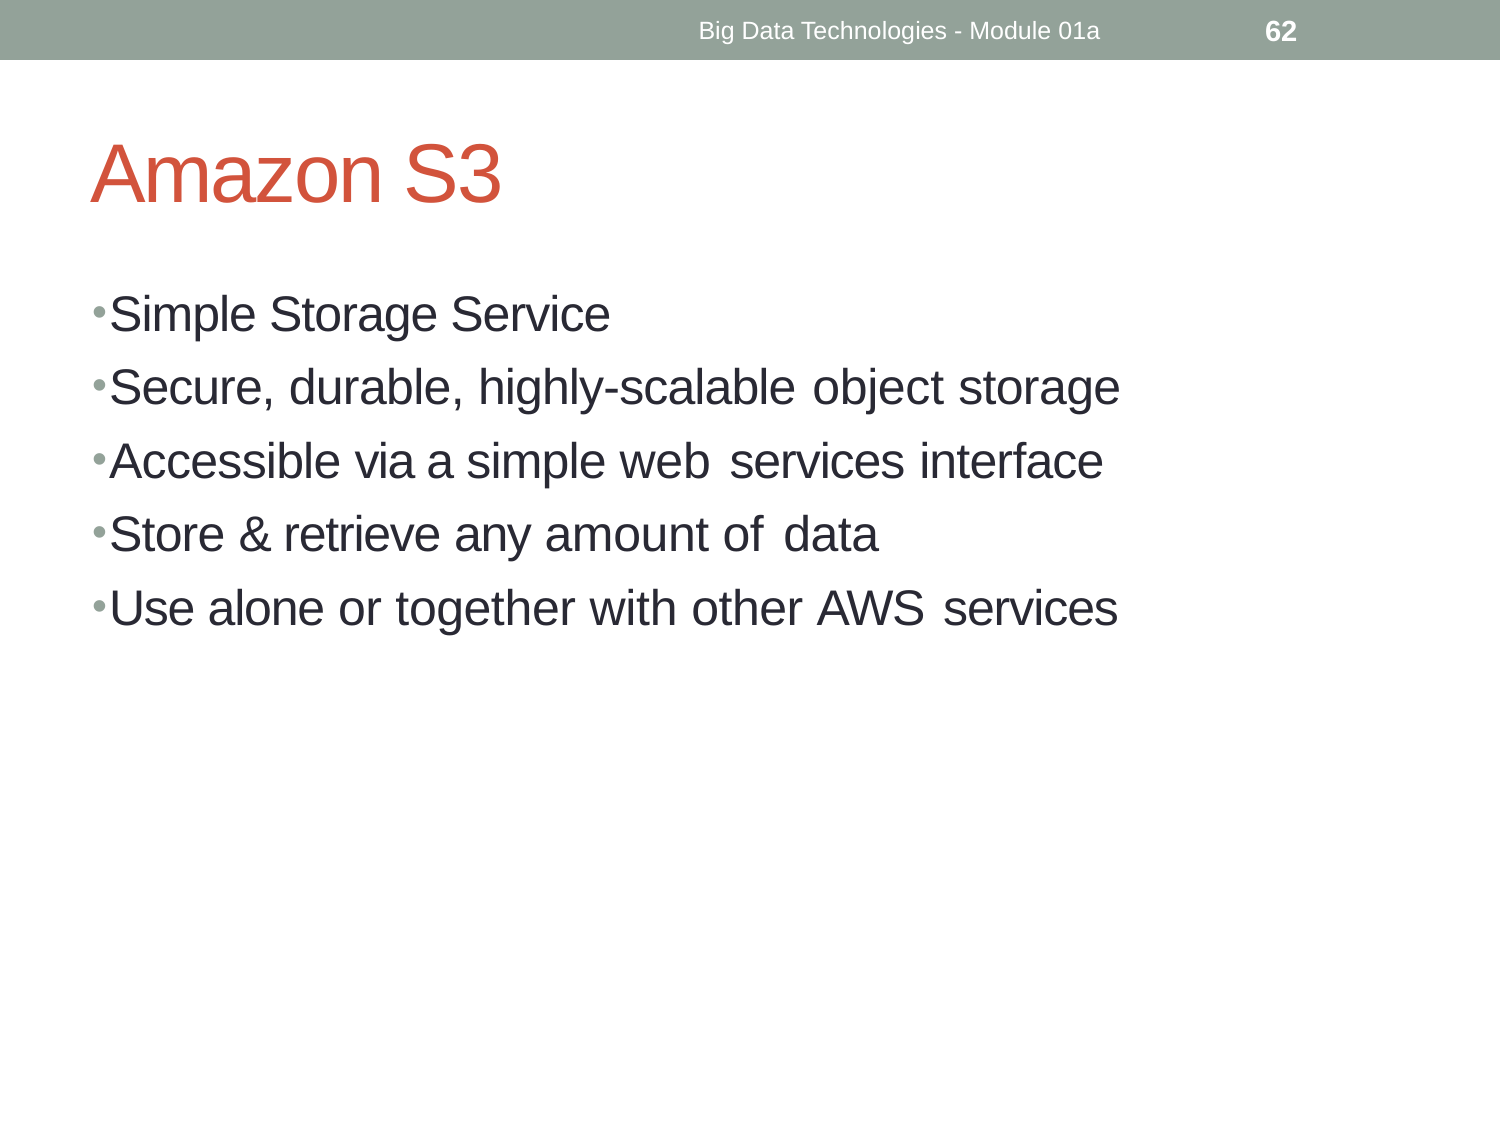

Big Data Technologies - Module 01a
62
# Amazon S3
Simple Storage Service
Secure, durable, highly-scalable object storage
Accessible via a simple web services interface
Store & retrieve any amount of data
Use alone or together with other AWS services